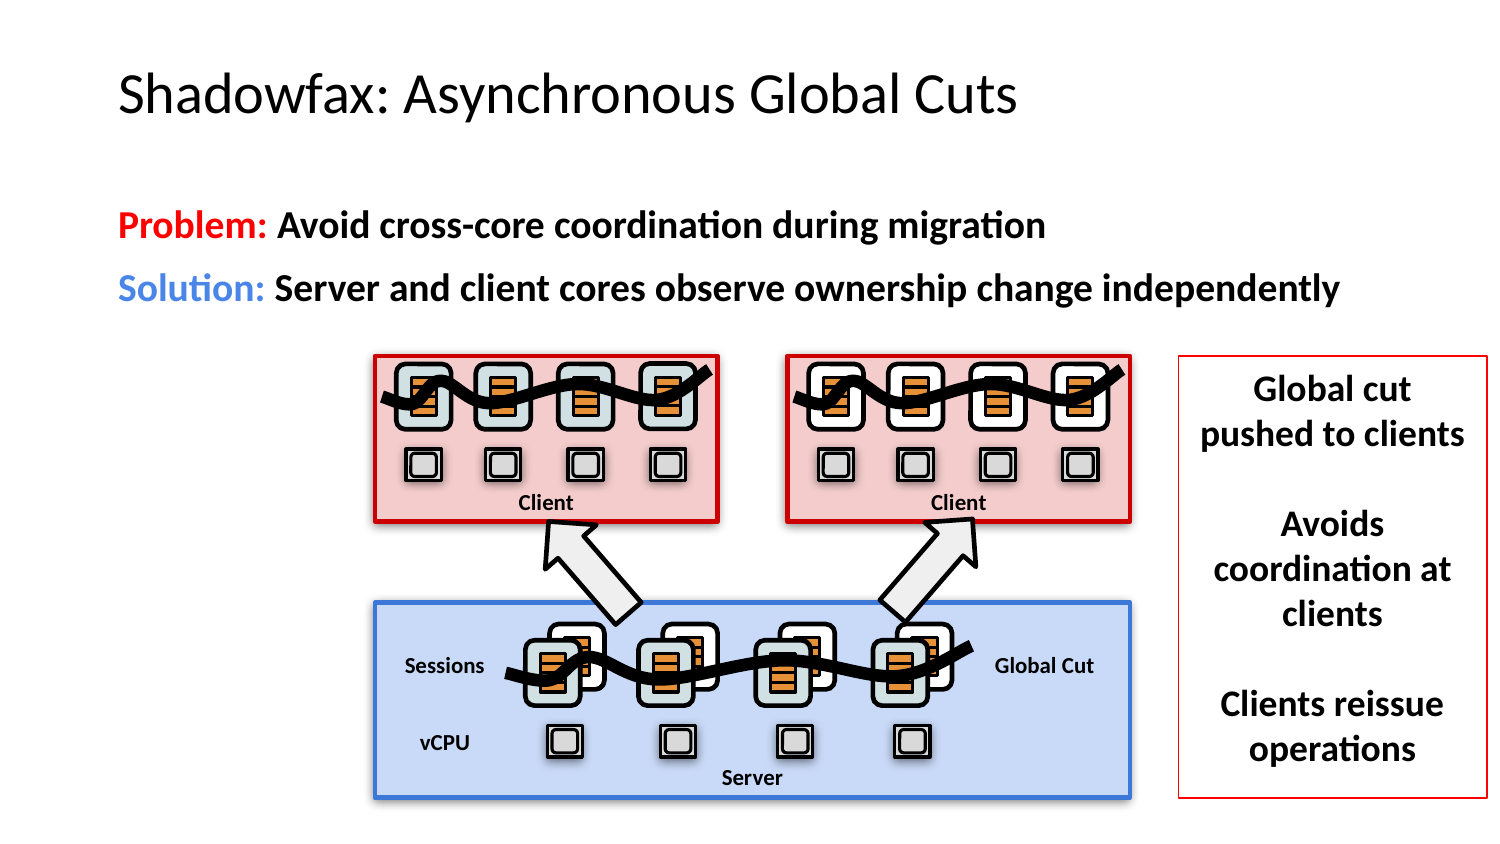

# Shadowfax: Asynchronous Global Cuts
Problem: Avoid cross-core coordination during migration
Solution: Server and client cores observe ownership change independently

Client
Global cut pushed to clients

Avoids coordination at clients

Clients reissue operations

Client

Server

Sessions
Global Cut
vCPU